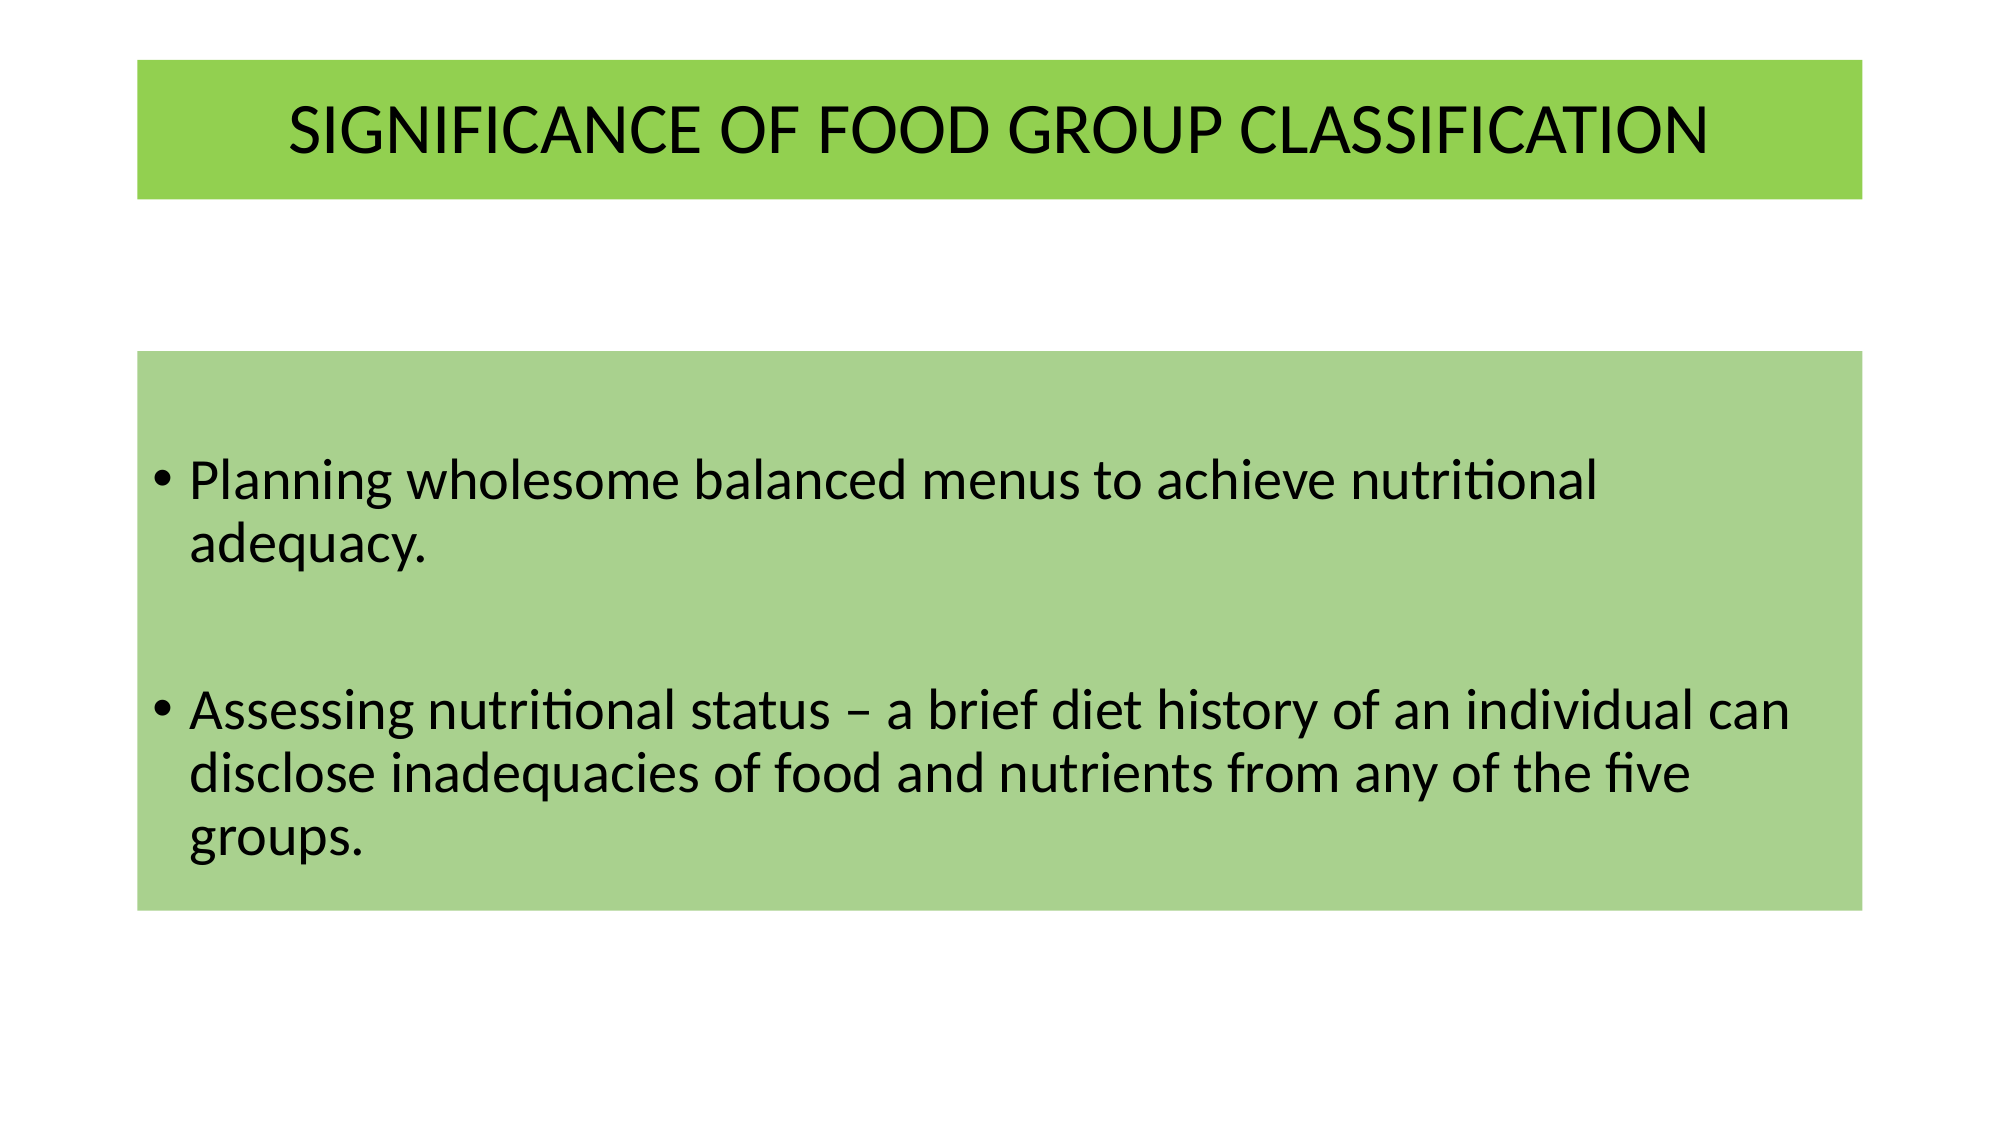

# SIGNIFICANCE OF FOOD GROUP CLASSIFICATION

Planning wholesome balanced menus to achieve nutritional adequacy.

Assessing nutritional status – a brief diet history of an individual can disclose inadequacies of food and nutrients from any of the five groups.